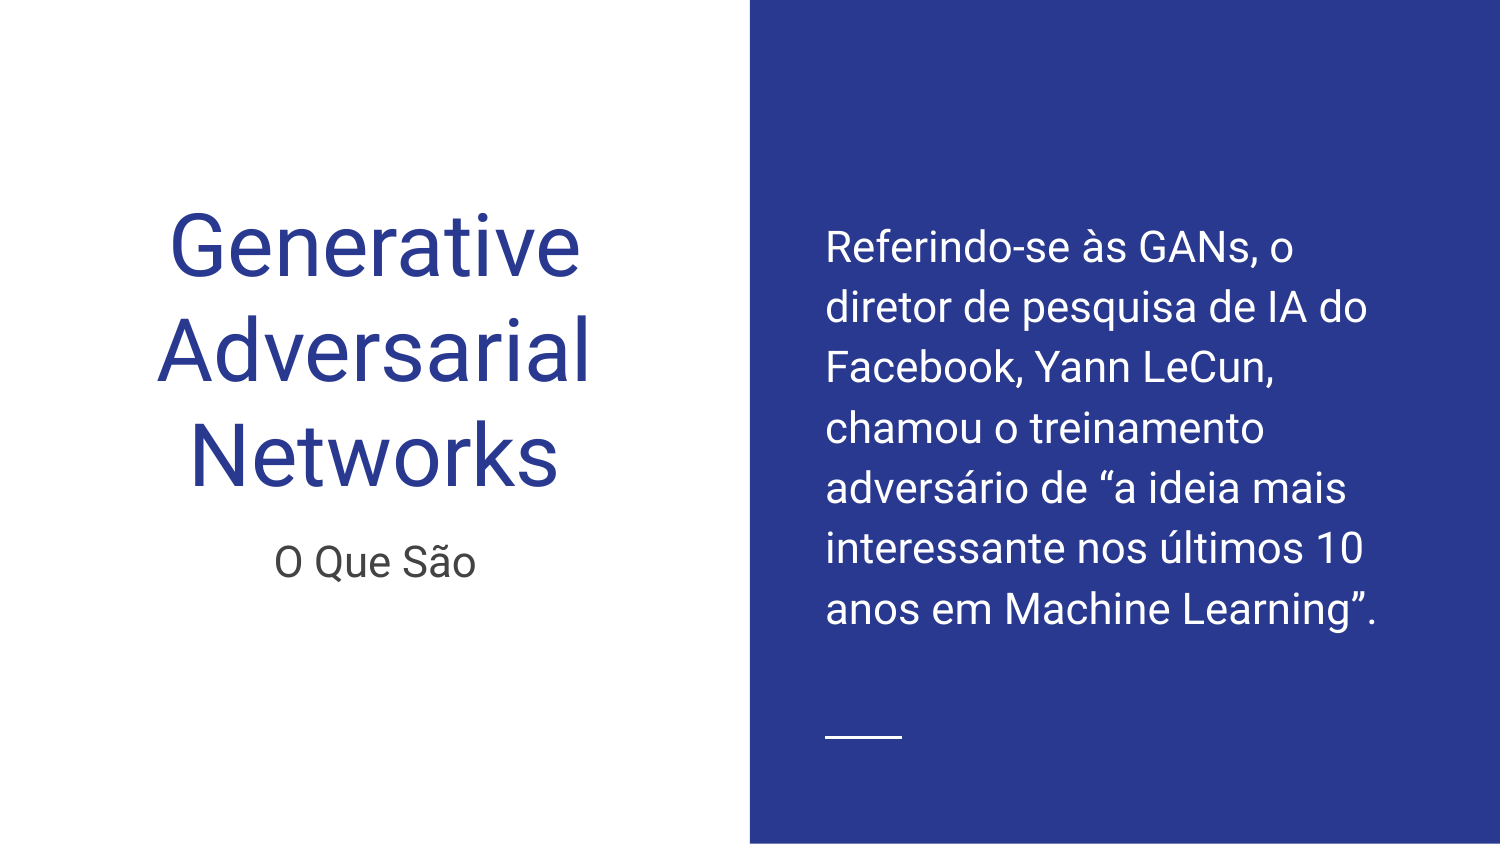

Referindo-se às GANs, o diretor de pesquisa de IA do Facebook, Yann LeCun, chamou o treinamento adversário de “a ideia mais interessante nos últimos 10 anos em Machine Learning”.
# Generative Adversarial Networks
O Que São